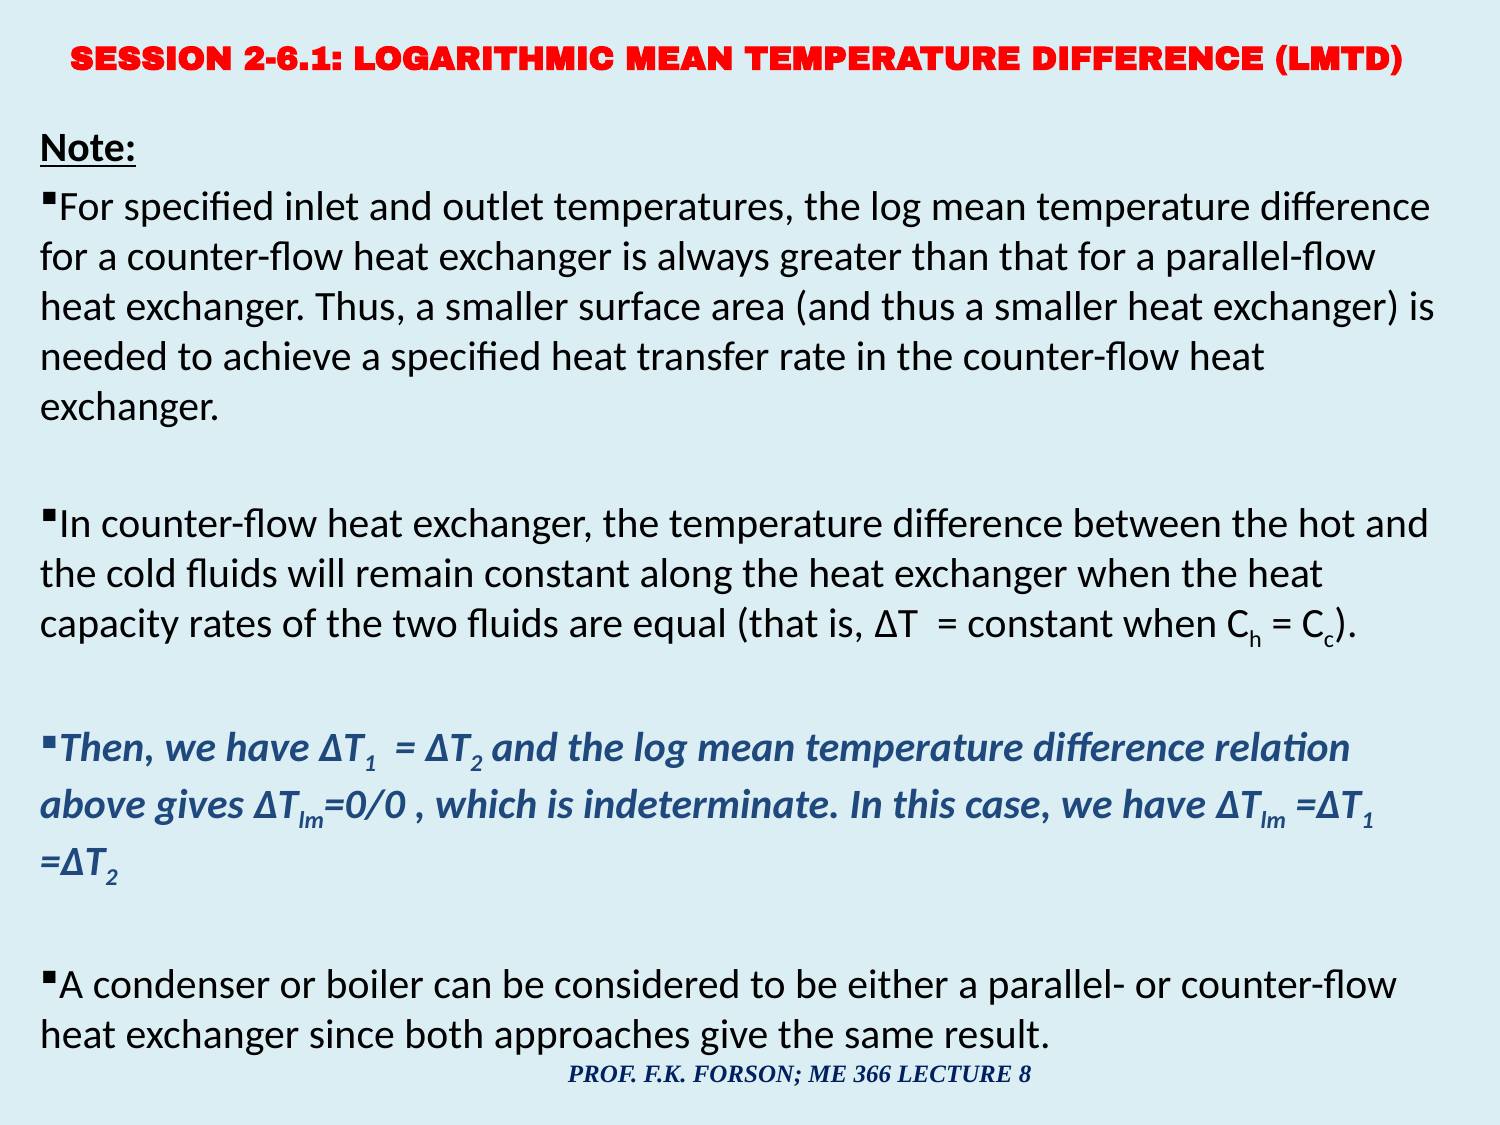

# SESSION 2-6.1: LOGARITHMIC MEAN TEMPERATURE DIFFERENCE (LMTD)
Note:
For specified inlet and outlet temperatures, the log mean temperature difference for a counter-flow heat exchanger is always greater than that for a parallel-flow heat exchanger. Thus, a smaller surface area (and thus a smaller heat exchanger) is needed to achieve a specified heat transfer rate in the counter-flow heat exchanger.

In counter-flow heat exchanger, the temperature difference between the hot and the cold fluids will remain constant along the heat exchanger when the heat capacity rates of the two fluids are equal (that is, ΔT  = constant when Ch = Cc).

Then, we have ΔT1  = ΔT2 and the log mean temperature difference relation above gives ΔTlm=0/0 , which is indeterminate. In this case, we have ΔTlm =ΔT1 =ΔT2

A condenser or boiler can be considered to be either a parallel- or counter-flow heat exchanger since both approaches give the same result.

PROF. F.K. FORSON; ME 366 LECTURE 8